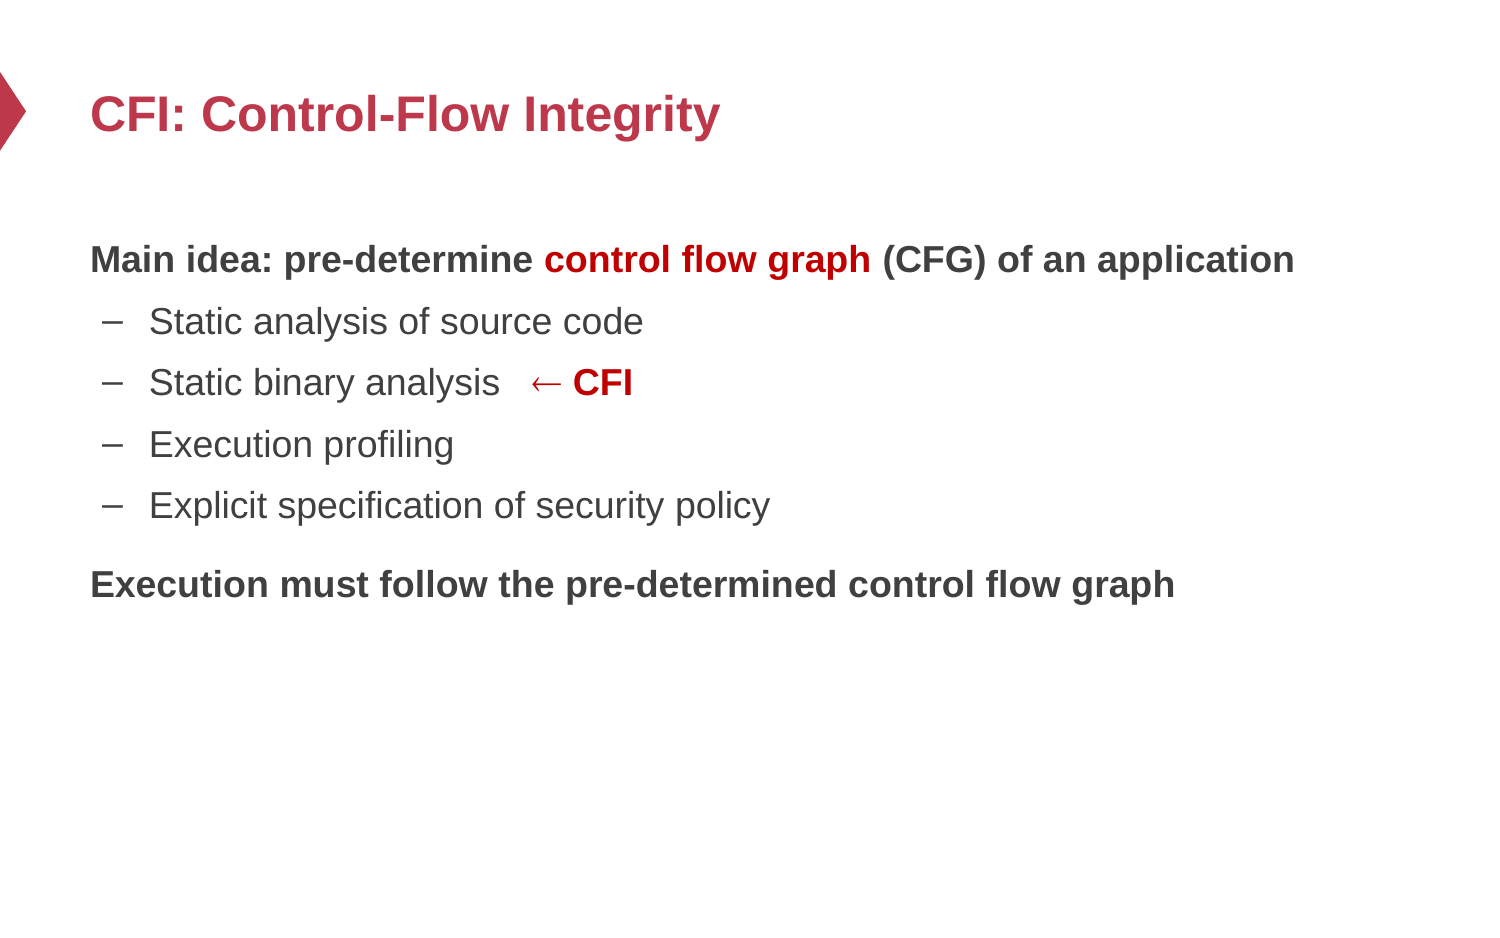

# CFI: Control-Flow Integrity
Main idea: pre-determine control flow graph (CFG) of an application
Static analysis of source code
Static binary analysis   ← CFI
Execution profiling
Explicit specification of security policy
Execution must follow the pre-determined control flow graph